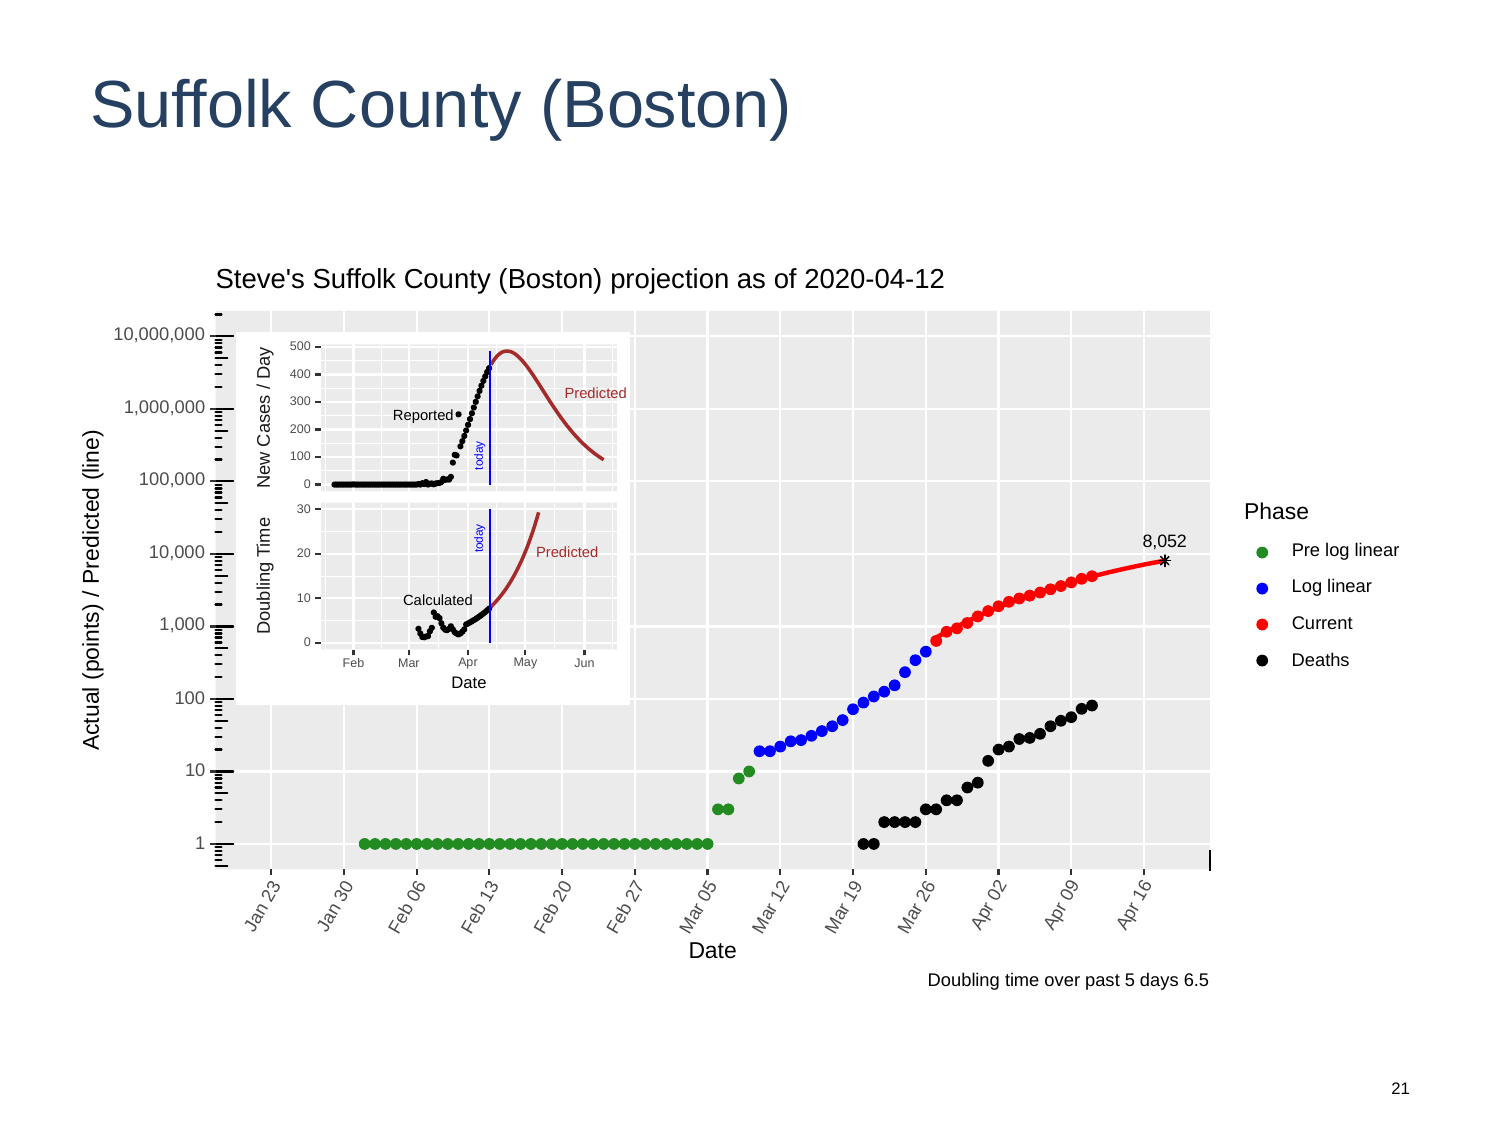

# Suffolk County (Boston)

Steve's Suffolk County (Boston) projection as of 2020-04-12

10,000,000

500

400

Predicted

300

1,000,000

Reported
New Cases / Day

200

today
100

100,000

0

Phase
30

today

8,052
Pre log linear
10,000

Predicted
20

Doubling Time

Log linear
Actual (points) / Predicted (line)

10
Calculated

1,000
Current

0

Deaths

May
Apr
Jun
Feb
Mar

Date

100

10

1

Apr 02
Apr 09
Apr 16
Jan 23
Jan 30
Mar 05
Mar 19
Mar 26
Feb 13
Mar 12
Feb 06
Feb 20
Feb 27
Date
Doubling time over past 5 days 6.5
21